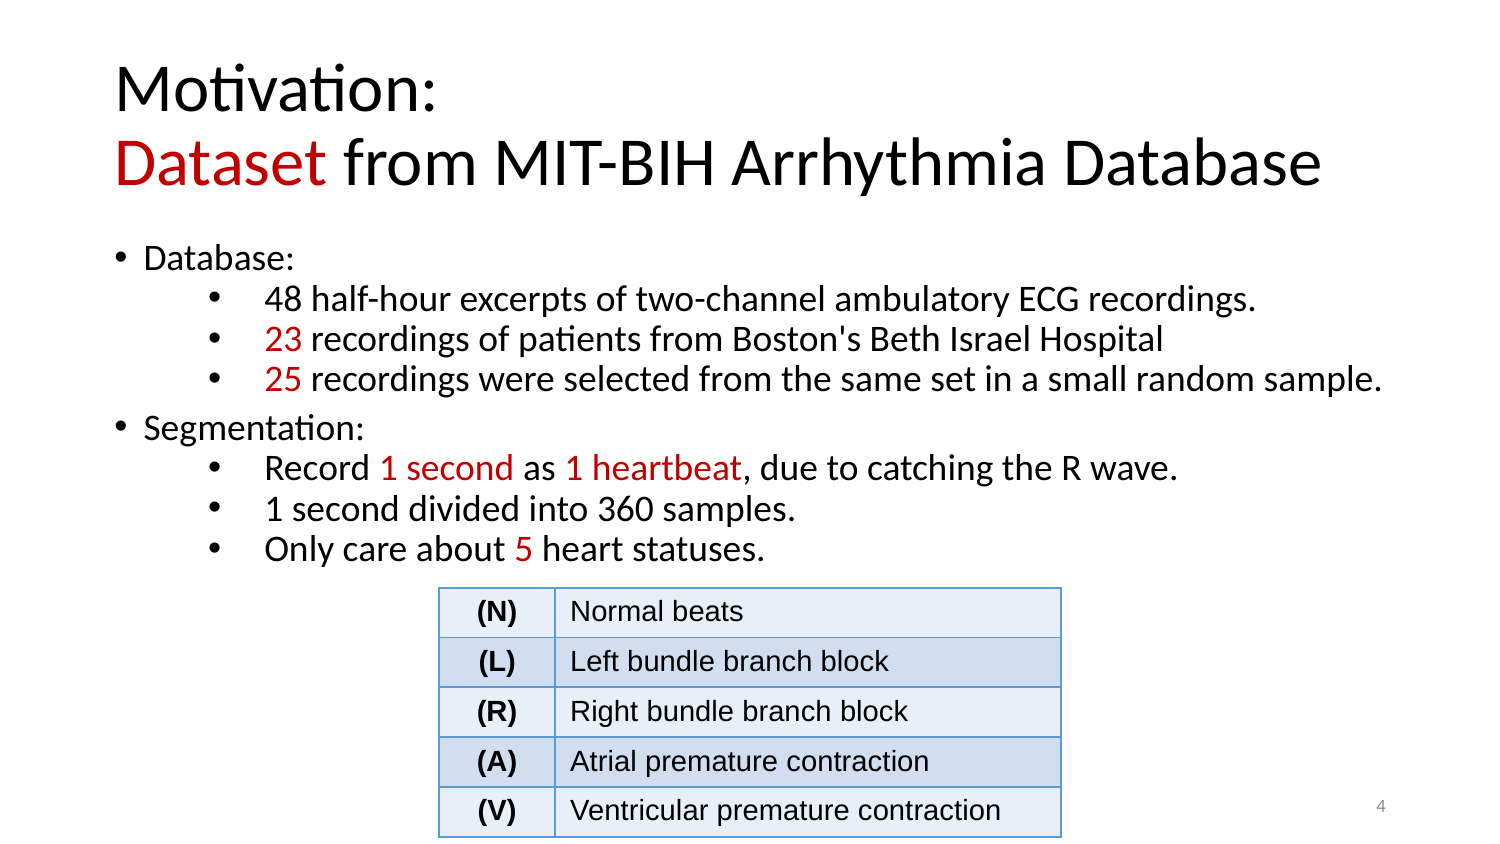

# Motivation: Dataset from MIT-BIH Arrhythmia Database
Database:
48 half-hour excerpts of two-channel ambulatory ECG recordings.
23 recordings of patients from Boston's Beth Israel Hospital
25 recordings were selected from the same set in a small random sample.

Segmentation:
Record 1 second as 1 heartbeat, due to catching the R wave.
1 second divided into 360 samples.
Only care about 5 heart statuses.

| (N) | Normal beats |
| --- | --- |
| (L) | Left bundle branch block |
| (R) | Right bundle branch block |
| (A) | Atrial premature contraction |
| (V) | Ventricular premature contraction |
4